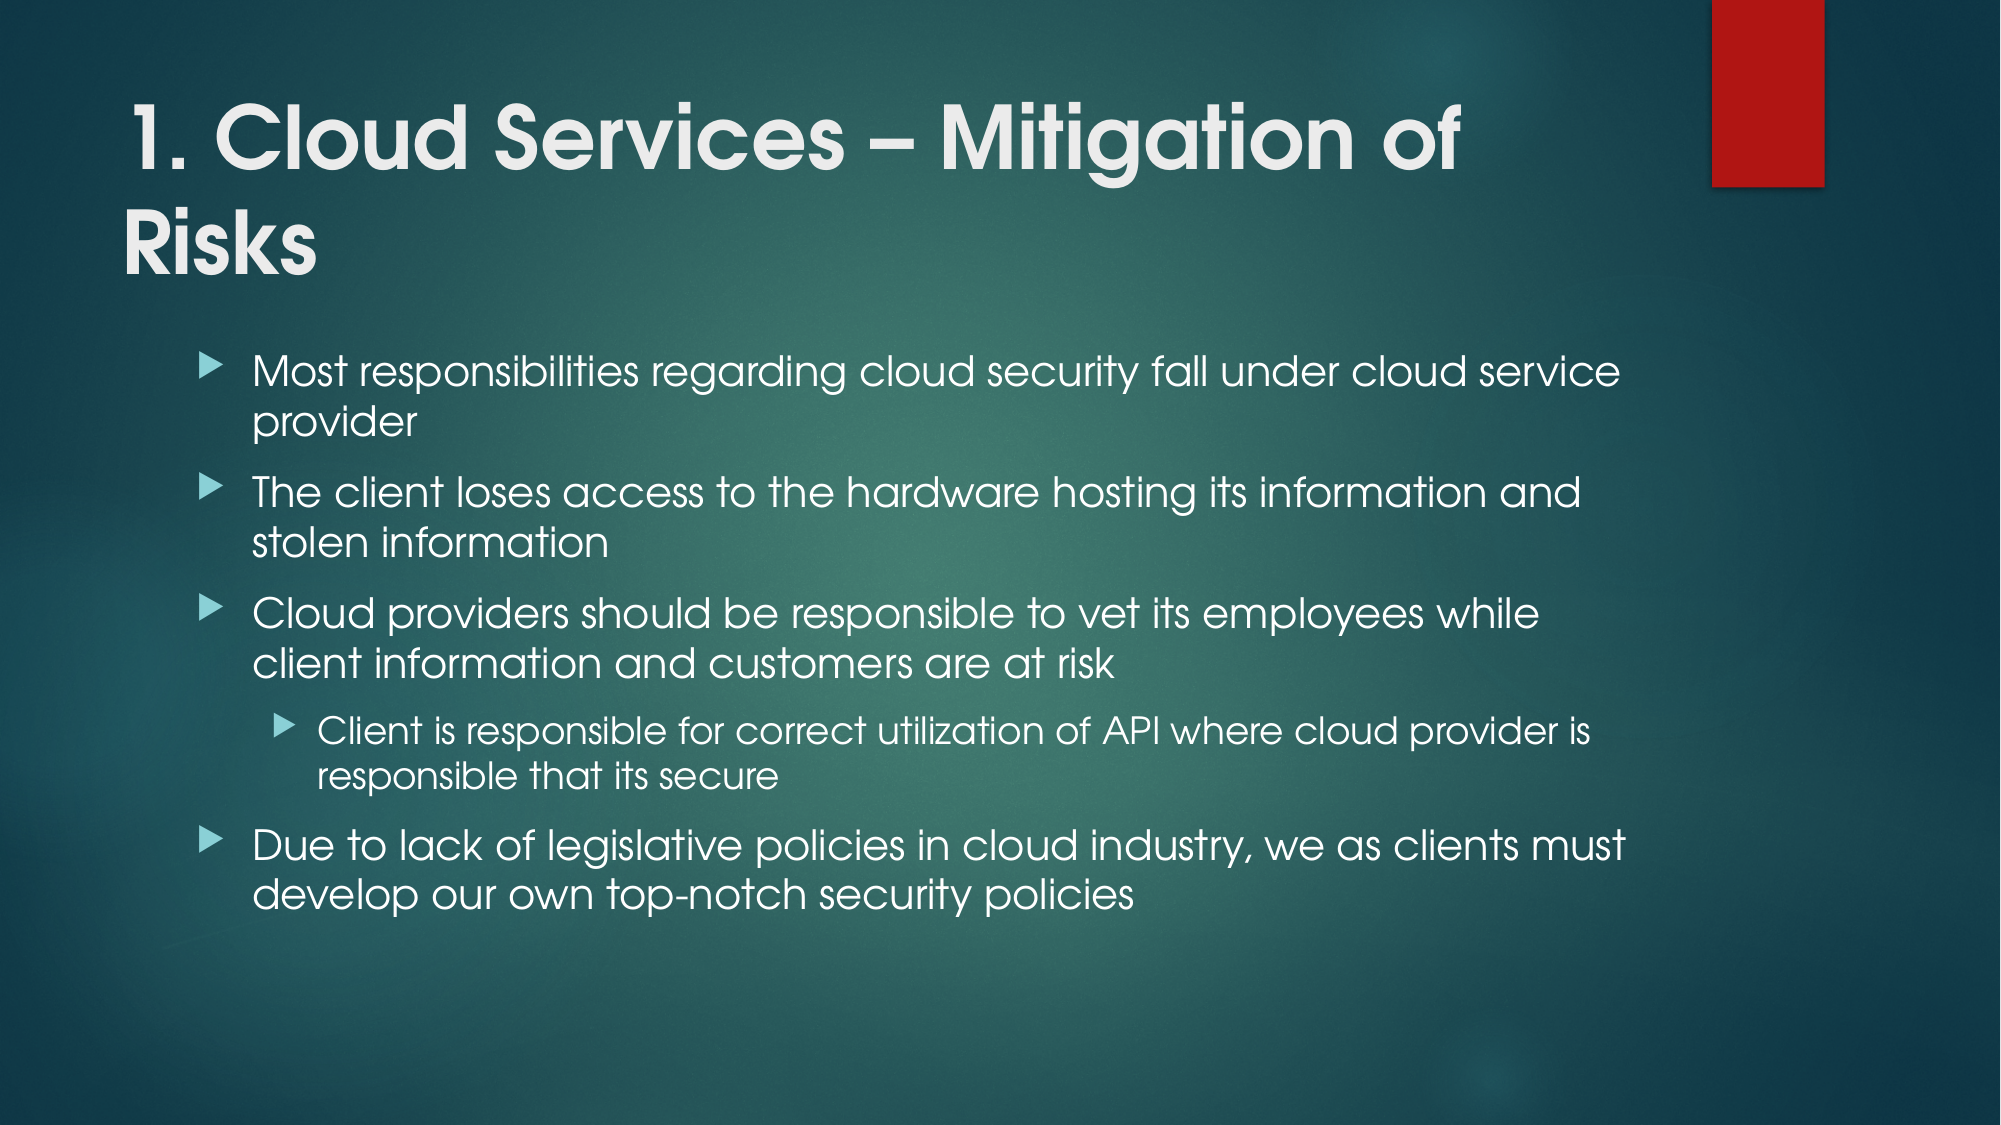

# 1. Cloud Services – Mitigation of Risks
Most responsibilities regarding cloud security fall under cloud service provider
The client loses access to the hardware hosting its information and stolen information
Cloud providers should be responsible to vet its employees while client information and customers are at risk
Client is responsible for correct utilization of API where cloud provider is responsible that its secure
Due to lack of legislative policies in cloud industry, we as clients must develop our own top-notch security policies